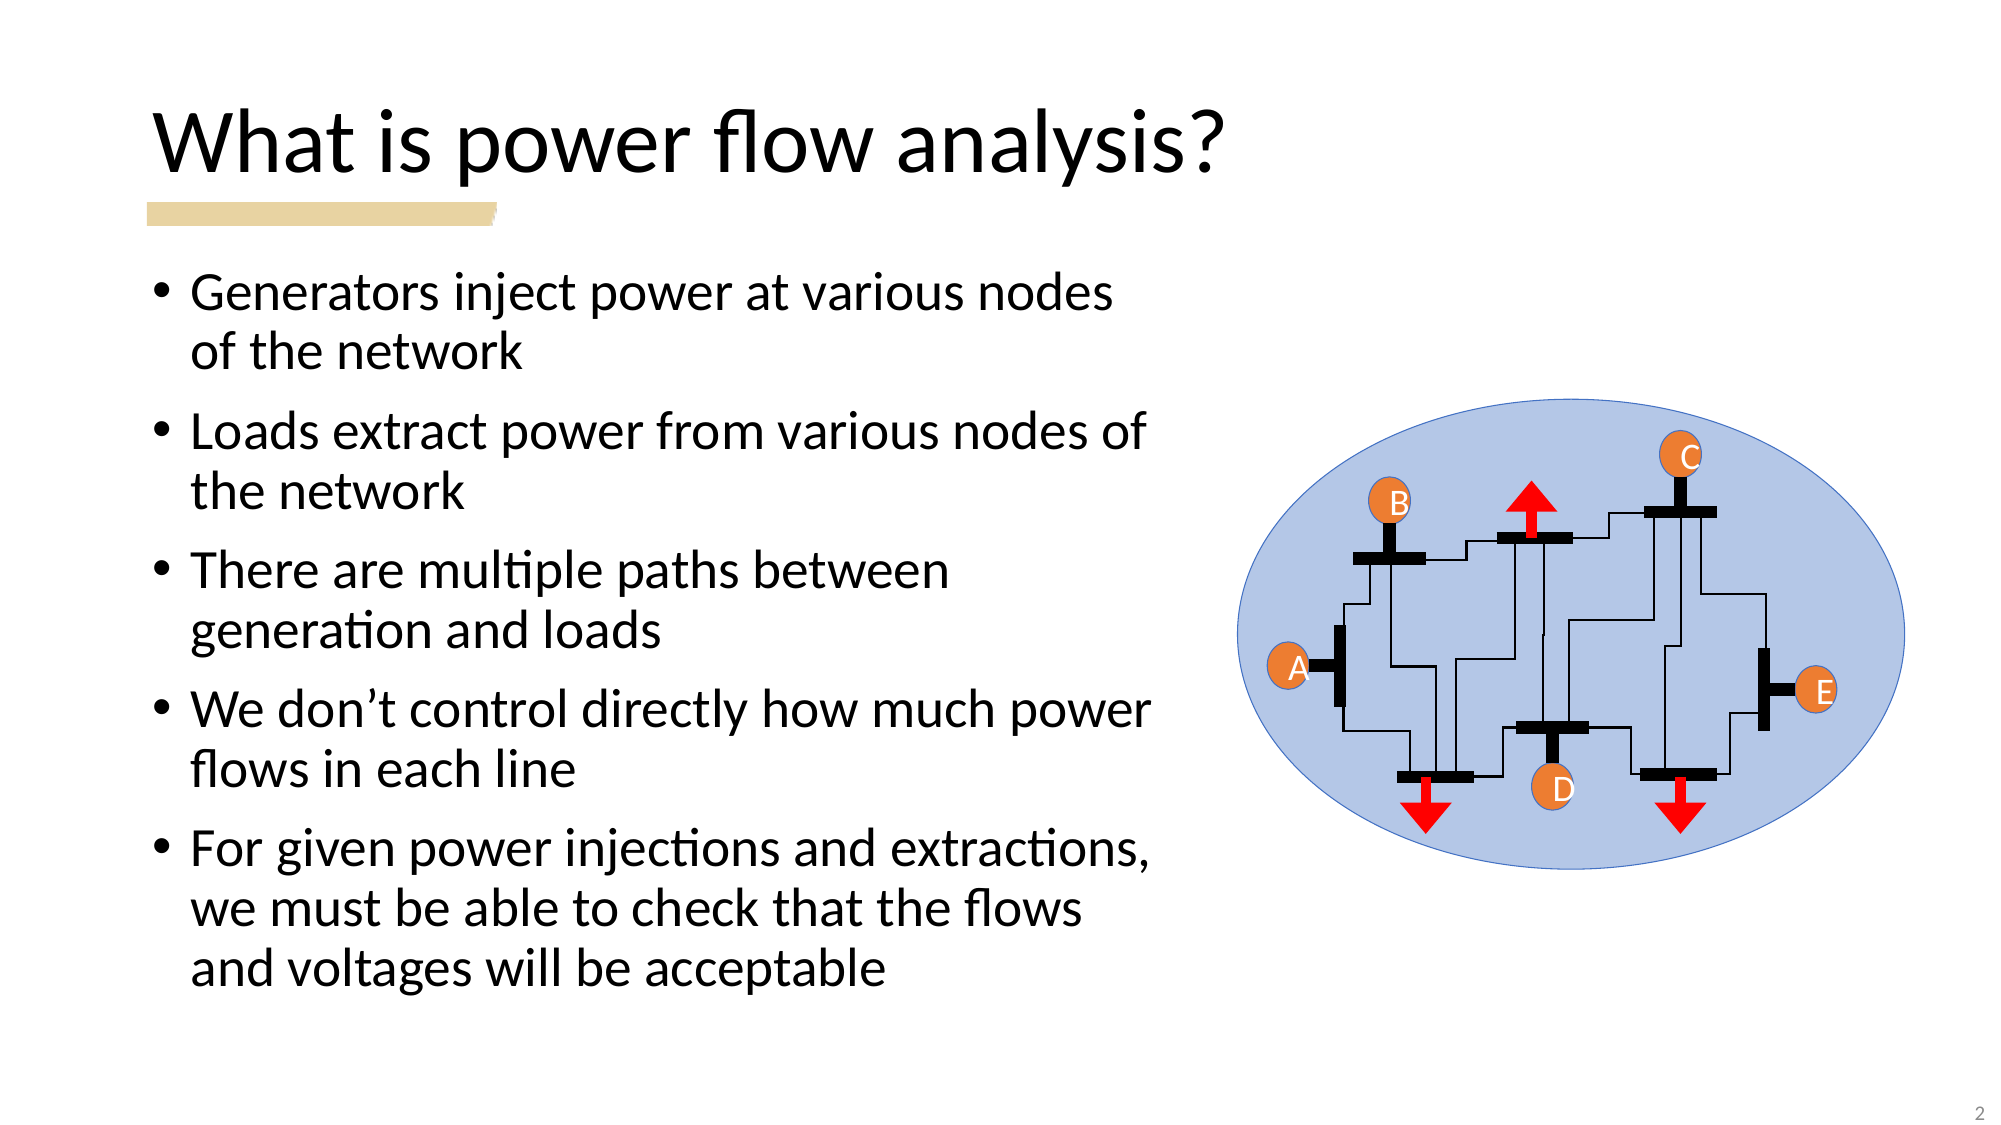

# What is power flow analysis?
Generators inject power at various nodes of the network
Loads extract power from various nodes of the network
There are multiple paths between generation and loads
We don’t control directly how much power flows in each line
For given power injections and extractions, we must be able to check that the flows and voltages will be acceptable

C
B
A
E
D
2